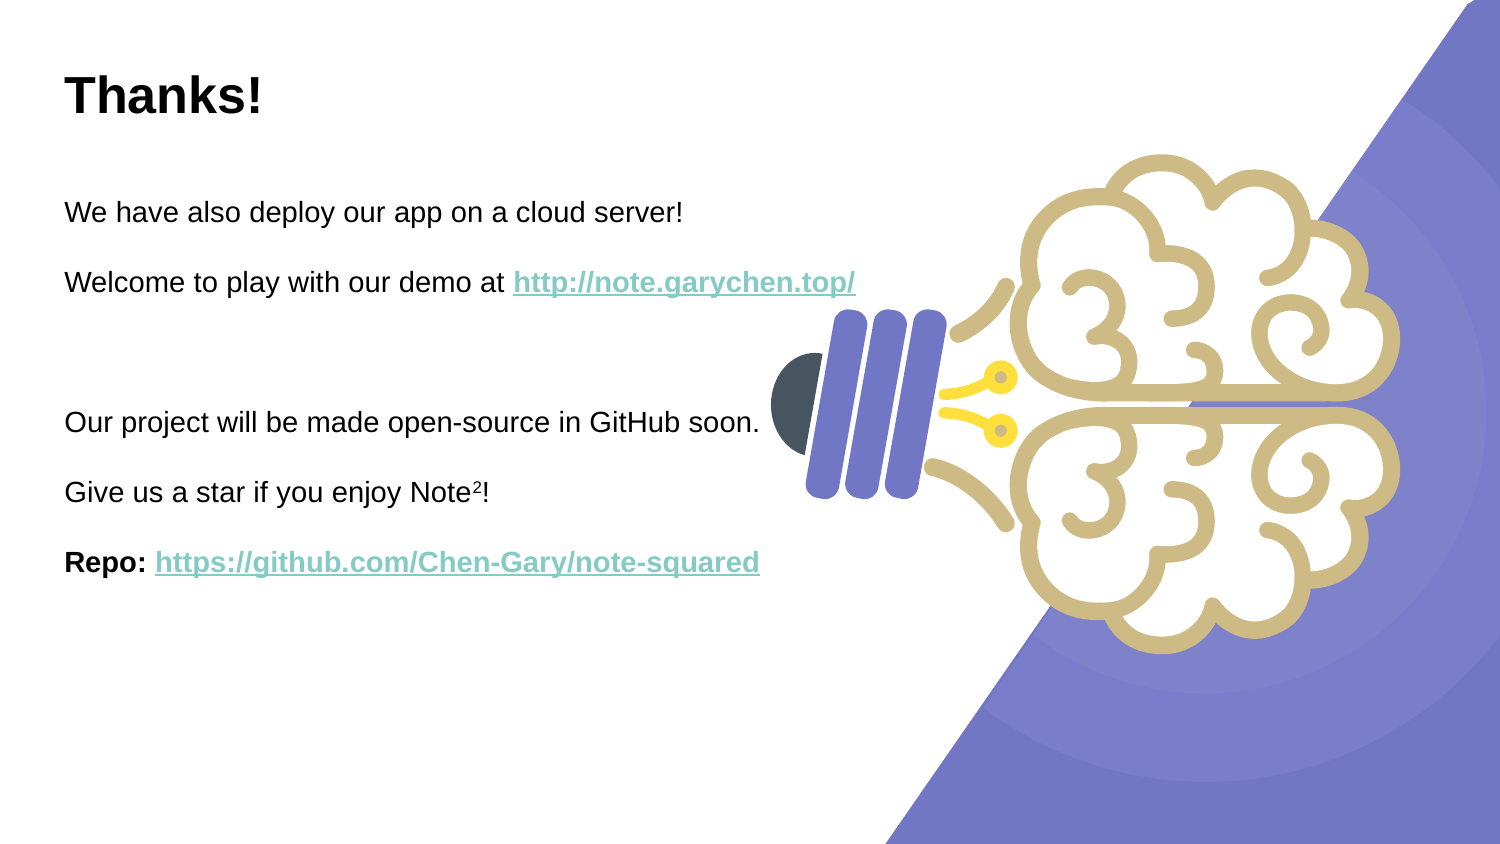

Thanks!

We have also deploy our app on a cloud server!

Welcome to play with our demo at http://note.garychen.top/

Our project will be made open-source in GitHub soon.

Give us a star if you enjoy Note2!

Repo: https://github.com/Chen-Gary/note-squared